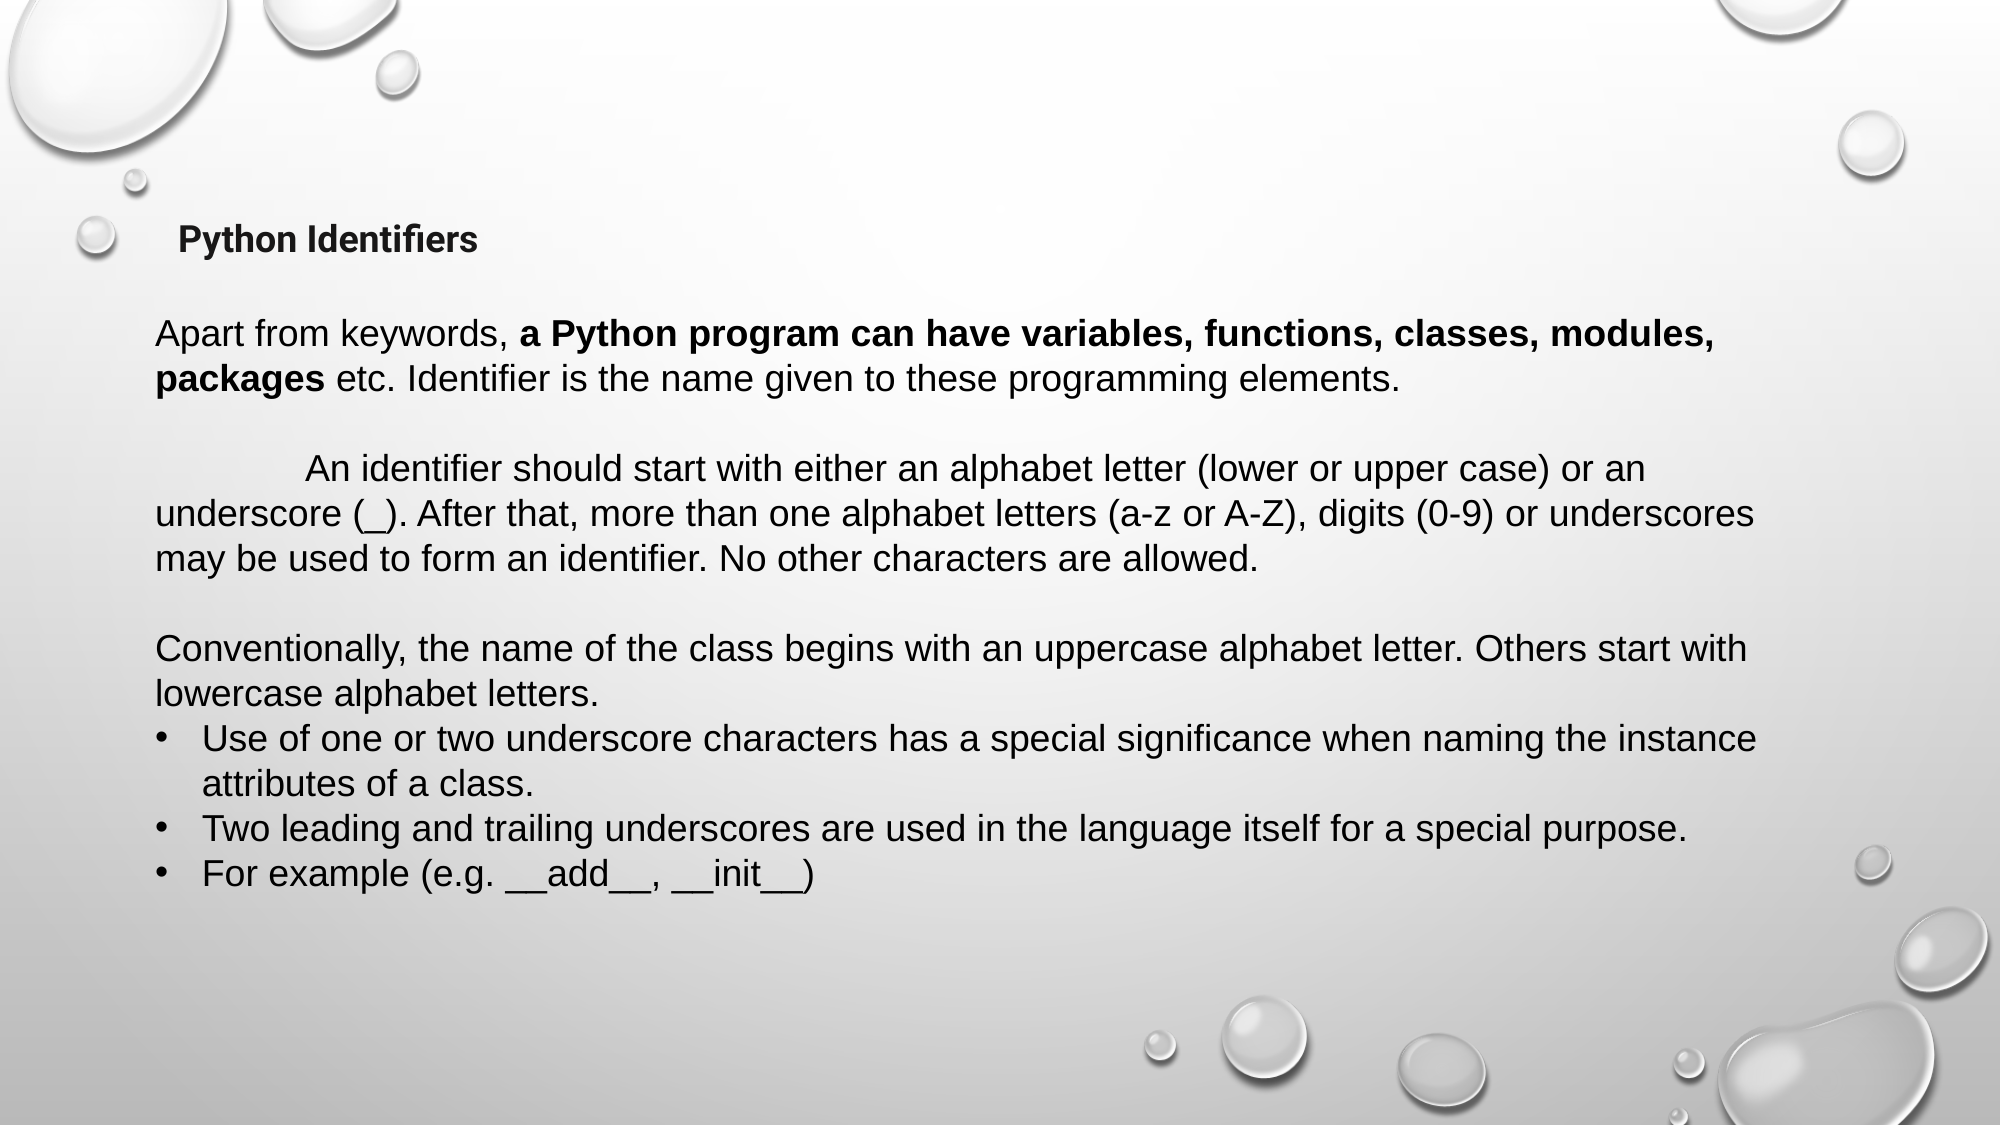

Python Identifiers
Apart from keywords, a Python program can have variables, functions, classes, modules, packages etc. Identifier is the name given to these programming elements.

	An identifier should start with either an alphabet letter (lower or upper case) or an underscore (_). After that, more than one alphabet letters (a-z or A-Z), digits (0-9) or underscores may be used to form an identifier. No other characters are allowed.

Conventionally, the name of the class begins with an uppercase alphabet letter. Others start with lowercase alphabet letters.
Use of one or two underscore characters has a special significance when naming the instance attributes of a class.
Two leading and trailing underscores are used in the language itself for a special purpose.
For example (e.g. __add__, __init__)